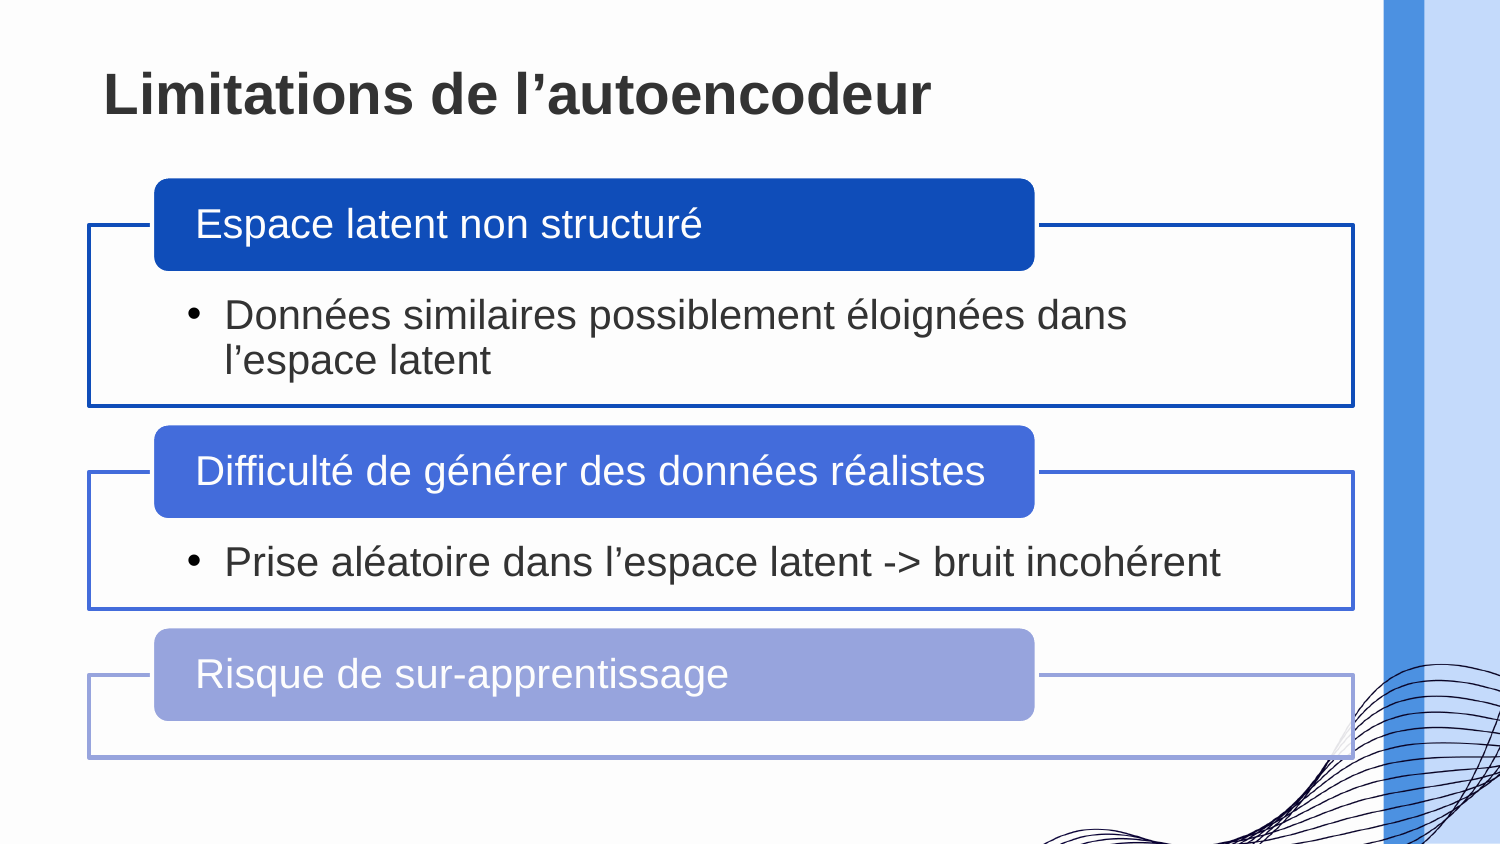

# Limitations de l’autoencodeur
Données similaires possiblement éloignées dans l’espace latent
Espace latent non structuré
Prise aléatoire dans l’espace latent -> bruit incohérent
Difficulté de générer des données réalistes
Risque de sur-apprentissage